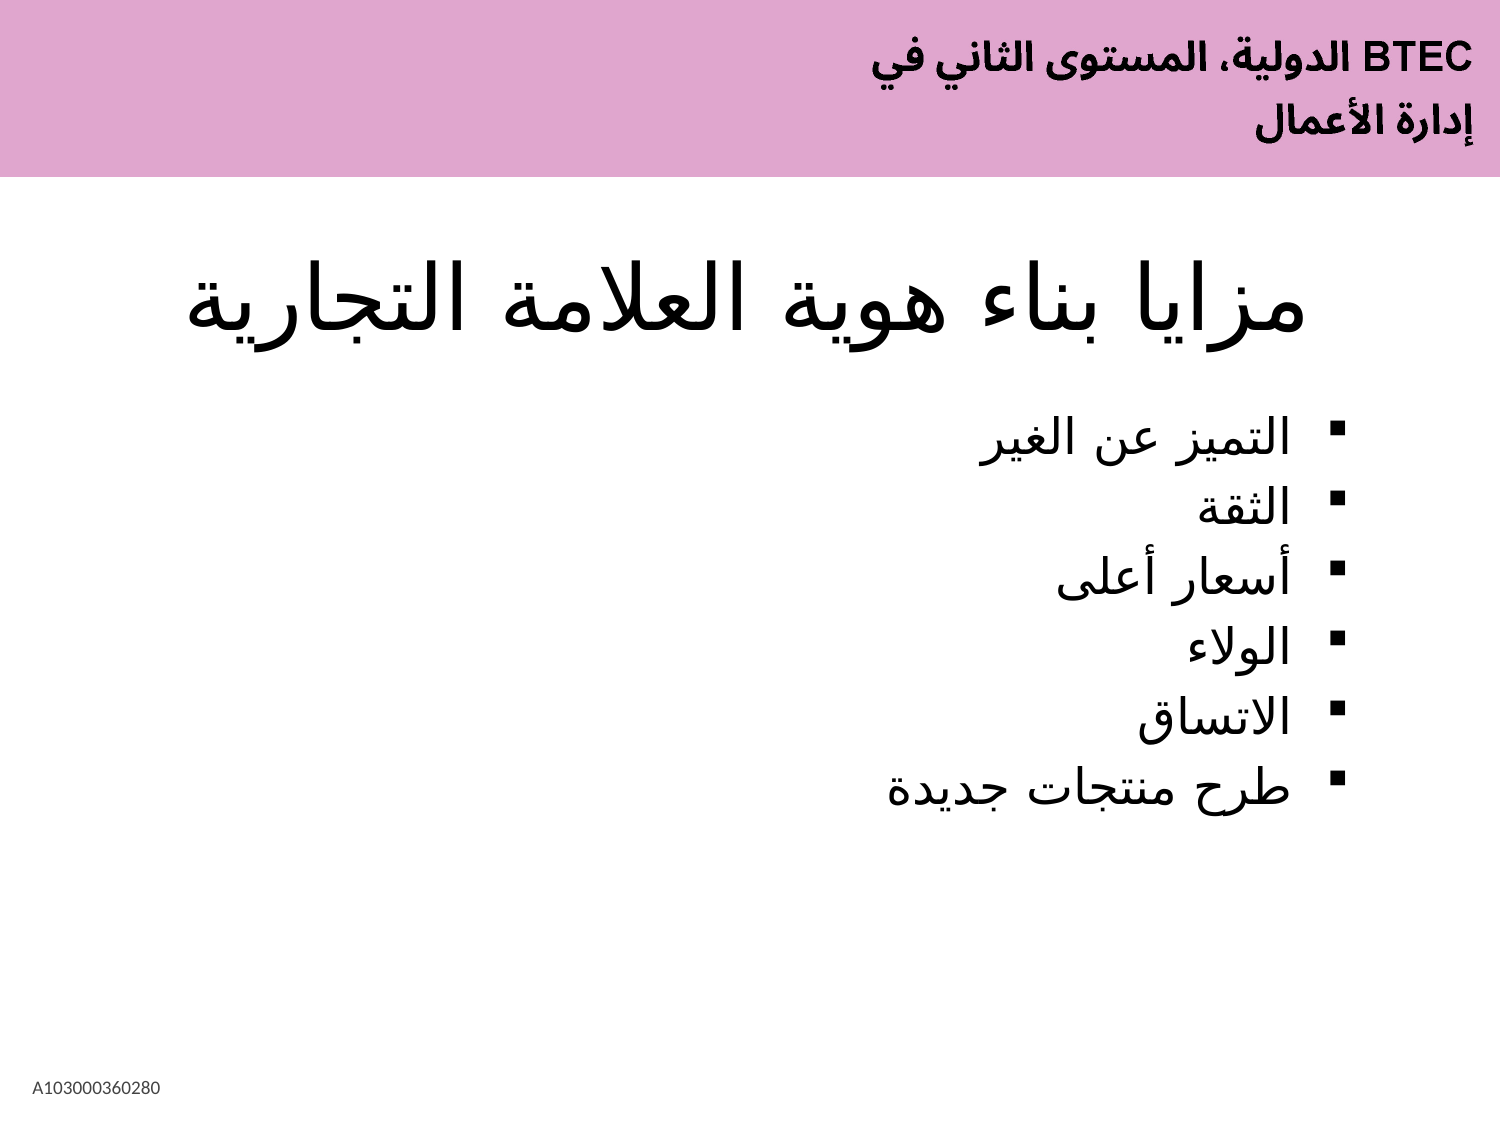

# مزايا بناء هوية العلامة التجارية
التميز عن الغير
الثقة
أسعار أعلى
الولاء
الاتساق
طرح منتجات جديدة
A103000360280